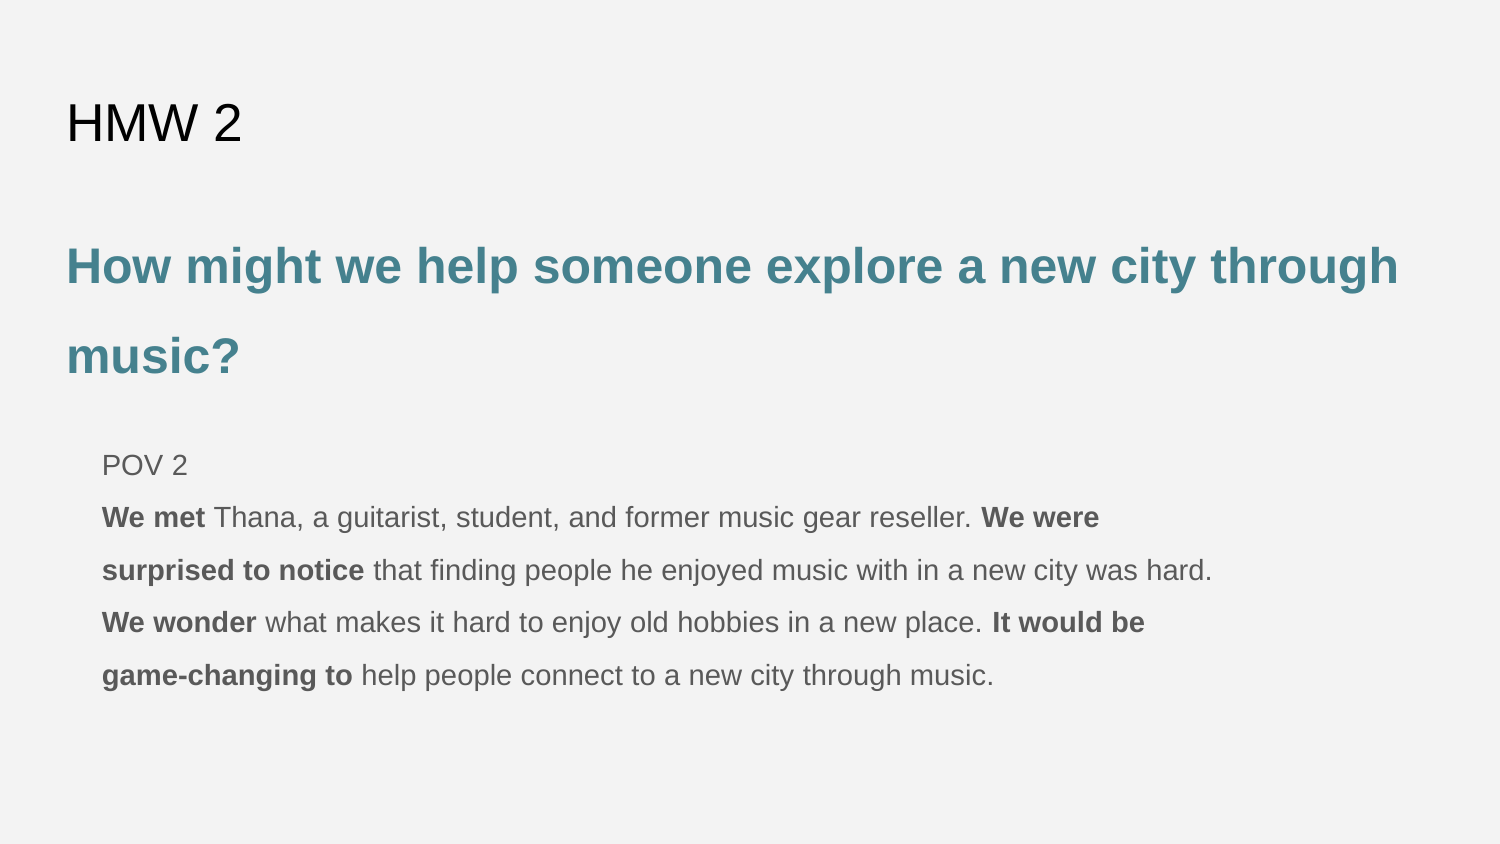

# HMW 2
How might we help someone explore a new city through music?

POV 2
We met Thana, a guitarist, student, and former music gear reseller. We were surprised to notice that finding people he enjoyed music with in a new city was hard. We wonder what makes it hard to enjoy old hobbies in a new place. It would be game-changing to help people connect to a new city through music.